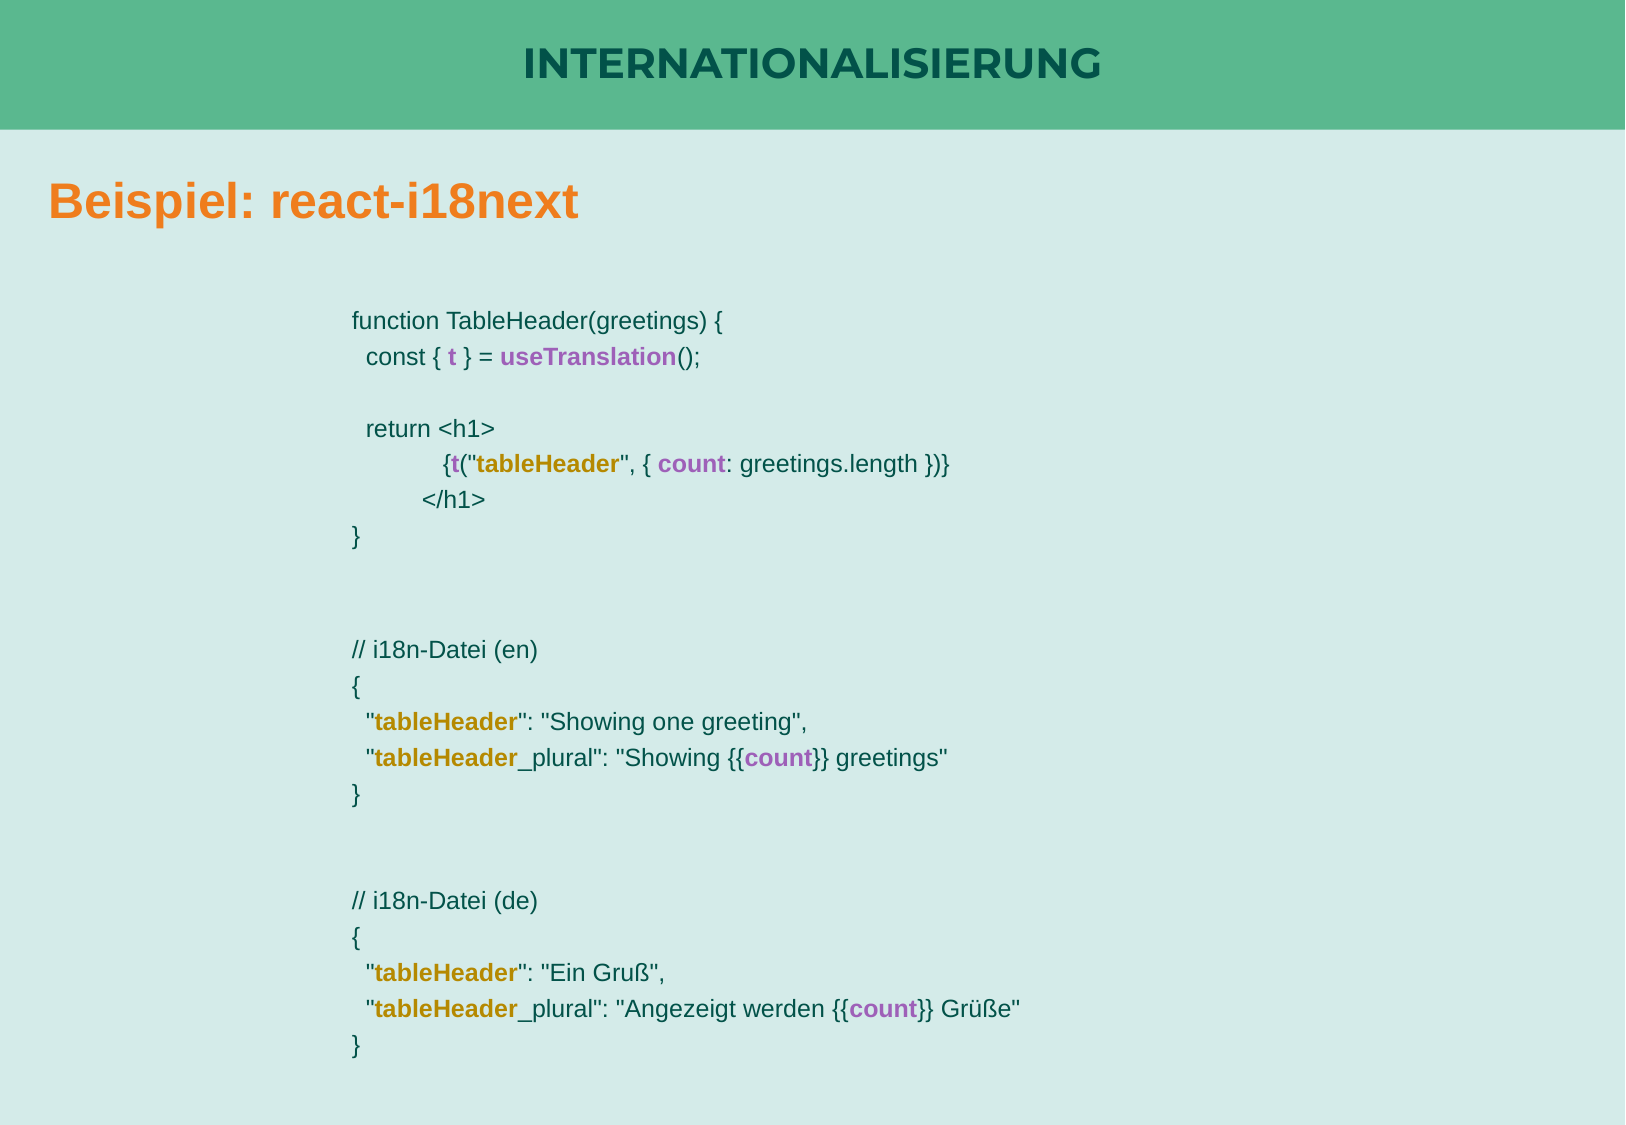

# Internationalisierung
Beispiel: react-i18next

function TableHeader(greetings) {
  const { t } = useTranslation();

  return <h1>
             {t("tableHeader", { count: greetings.length })}
          </h1>
}

// i18n-Datei (en)
{
  "tableHeader": "Showing one greeting",
  "tableHeader_plural": "Showing {{count}} greetings"
}

// i18n-Datei (de)
{
  "tableHeader": "Ein Gruß",
  "tableHeader_plural": "Angezeigt werden {{count}} Grüße"
}